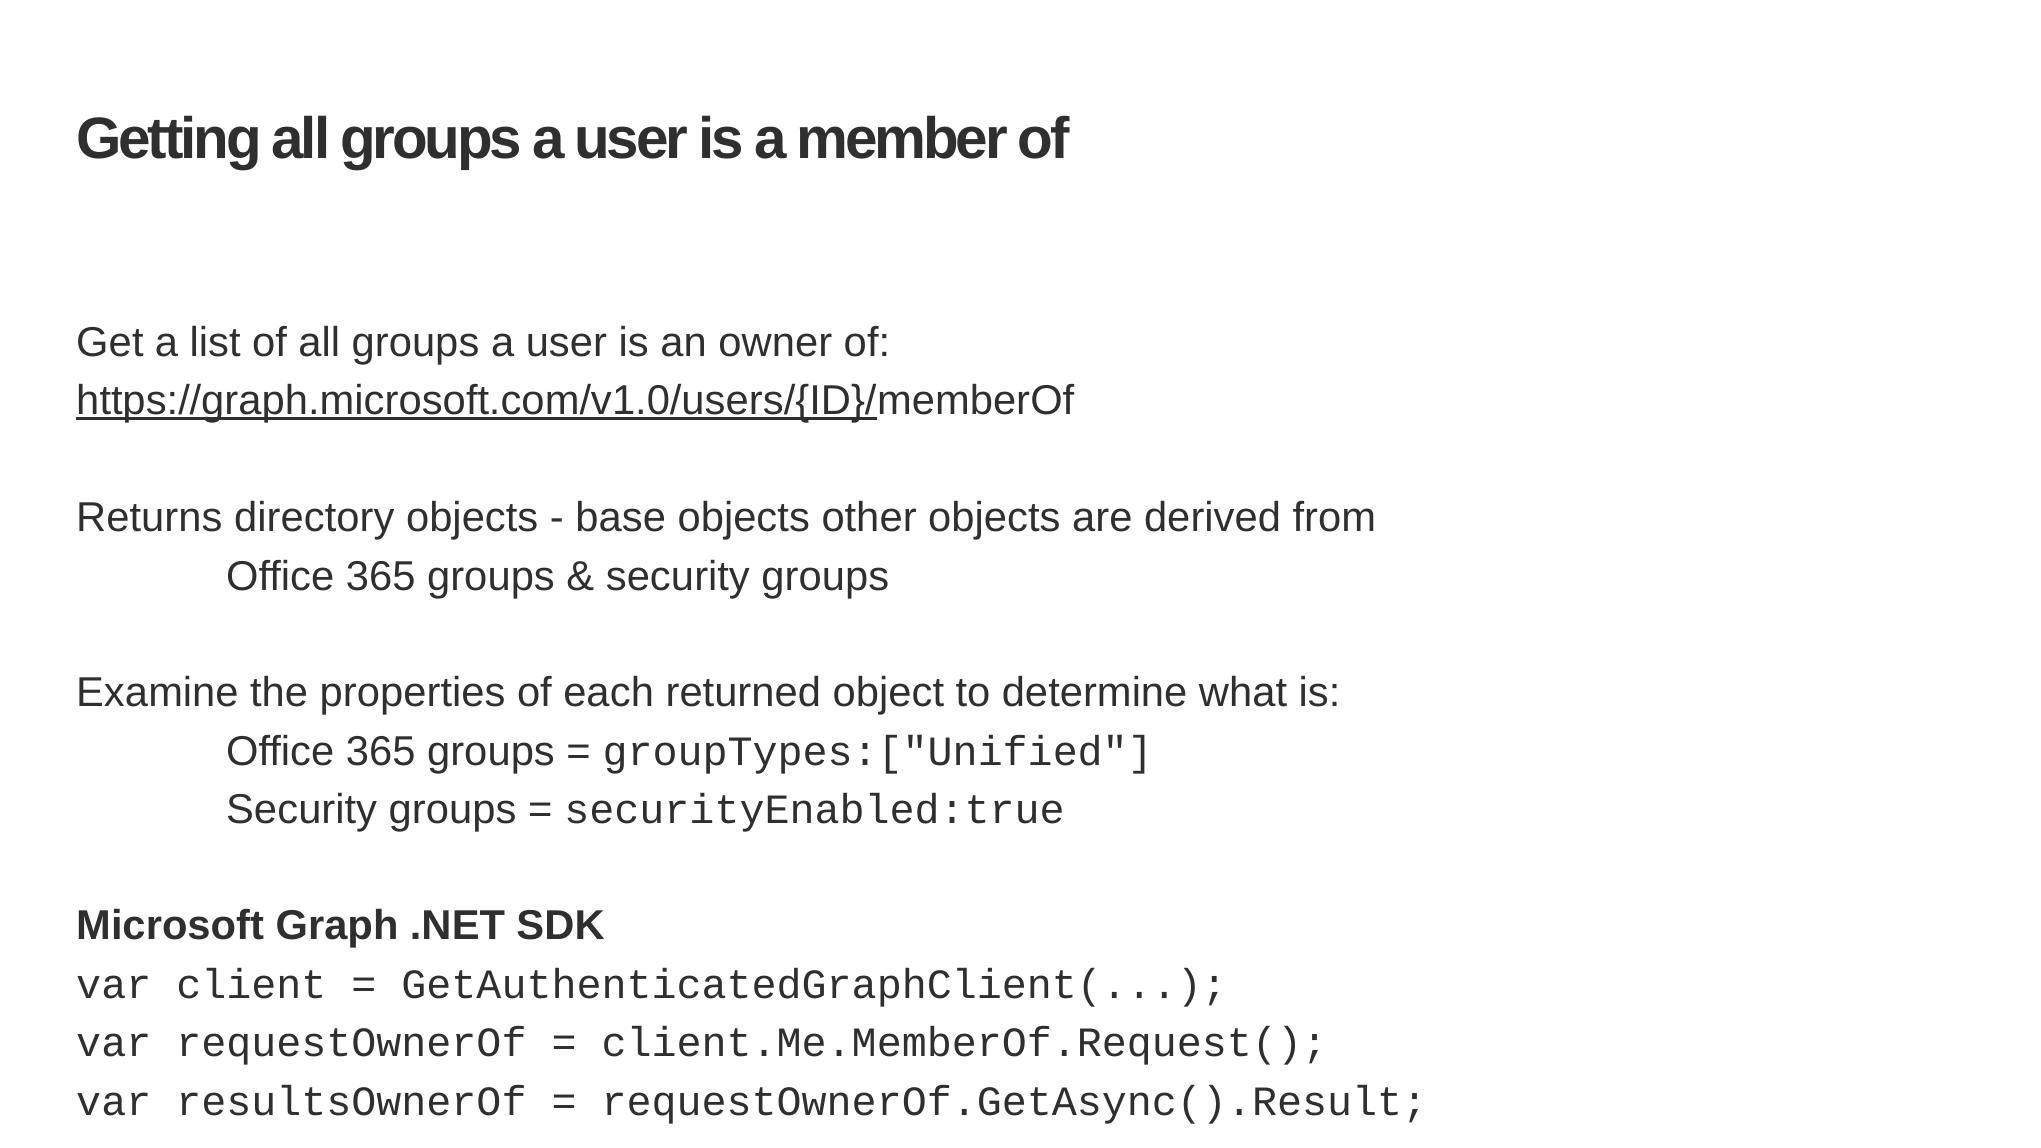

# Getting all groups a user is a member of
Get a list of all groups a user is an owner of:
https://graph.microsoft.com/v1.0/users/{ID}/memberOf

Returns directory objects - base objects other objects are derived from
	Office 365 groups & security groups

Examine the properties of each returned object to determine what is:
	Office 365 groups = groupTypes:["Unified"]
	Security groups = securityEnabled:true

Microsoft Graph .NET SDK
var client = GetAuthenticatedGraphClient(...);
var requestOwnerOf = client.Me.MemberOf.Request();
var resultsOwnerOf = requestOwnerOf.GetAsync().Result;